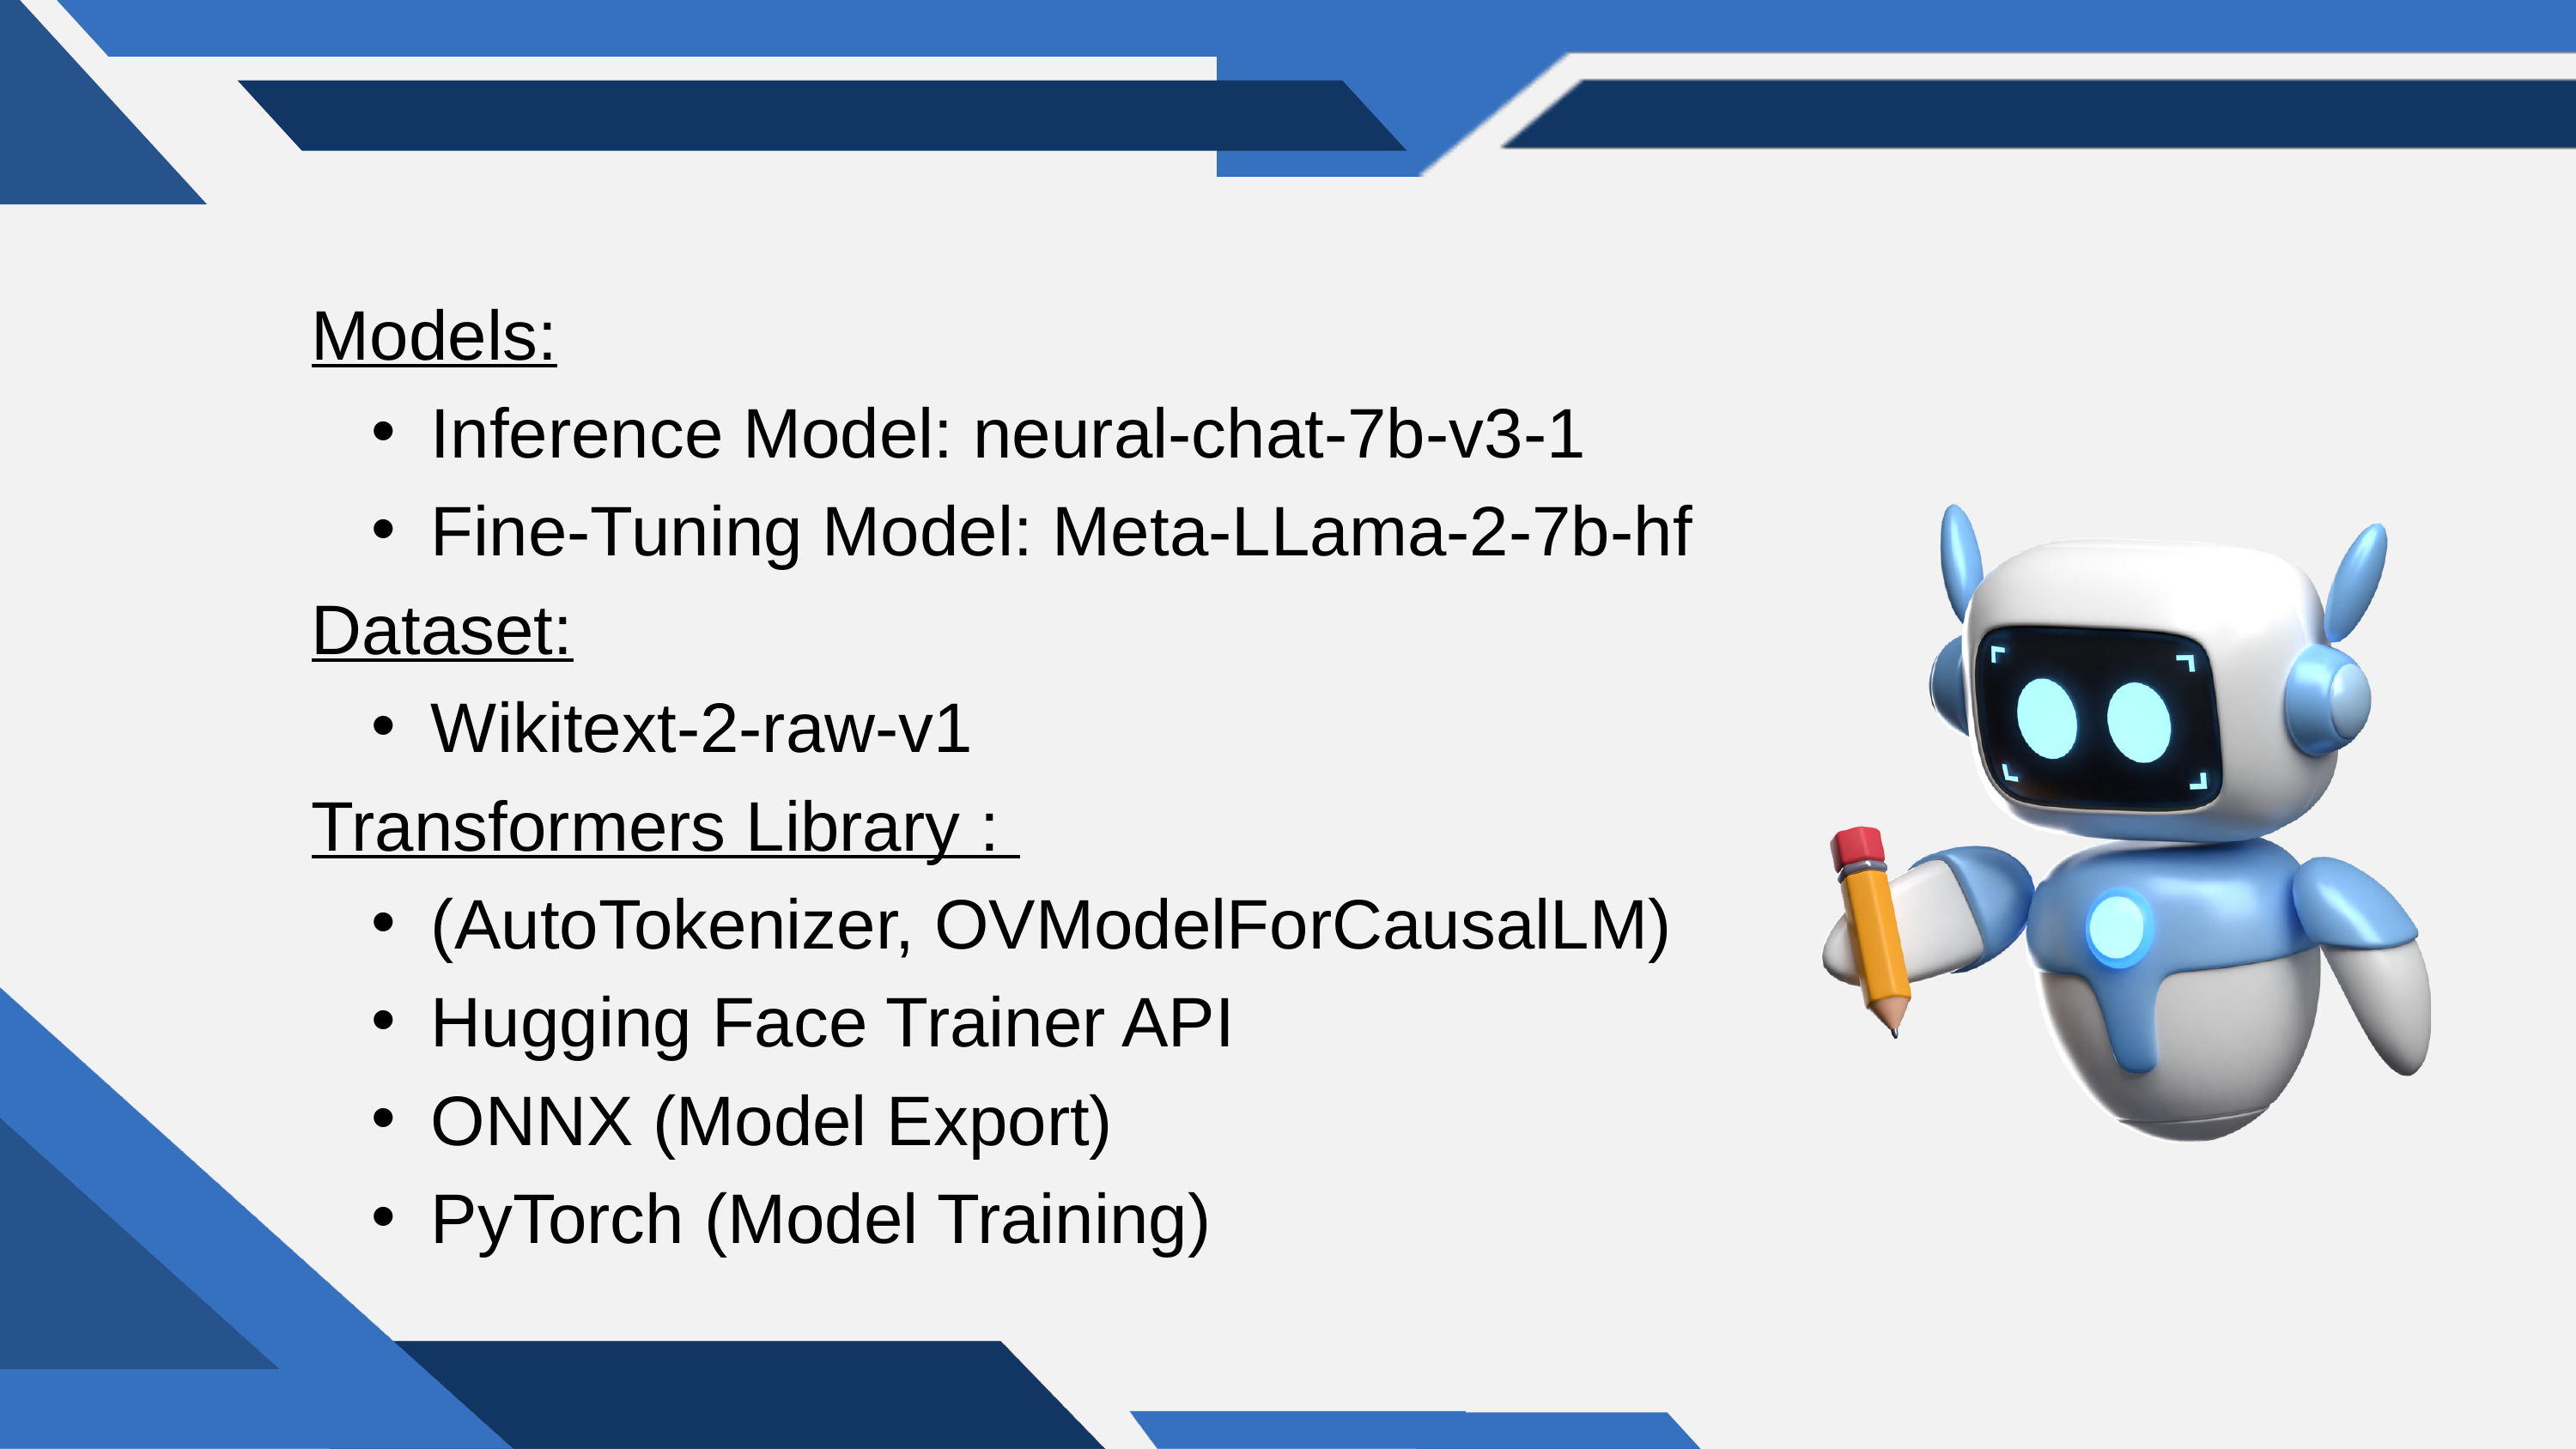

Models:
Inference Model: neural-chat-7b-v3-1
Fine-Tuning Model: Meta-LLama-2-7b-hf
Dataset:
Wikitext-2-raw-v1
Transformers Library :
(AutoTokenizer, OVModelForCausalLM)
Hugging Face Trainer API
ONNX (Model Export)
PyTorch (Model Training)